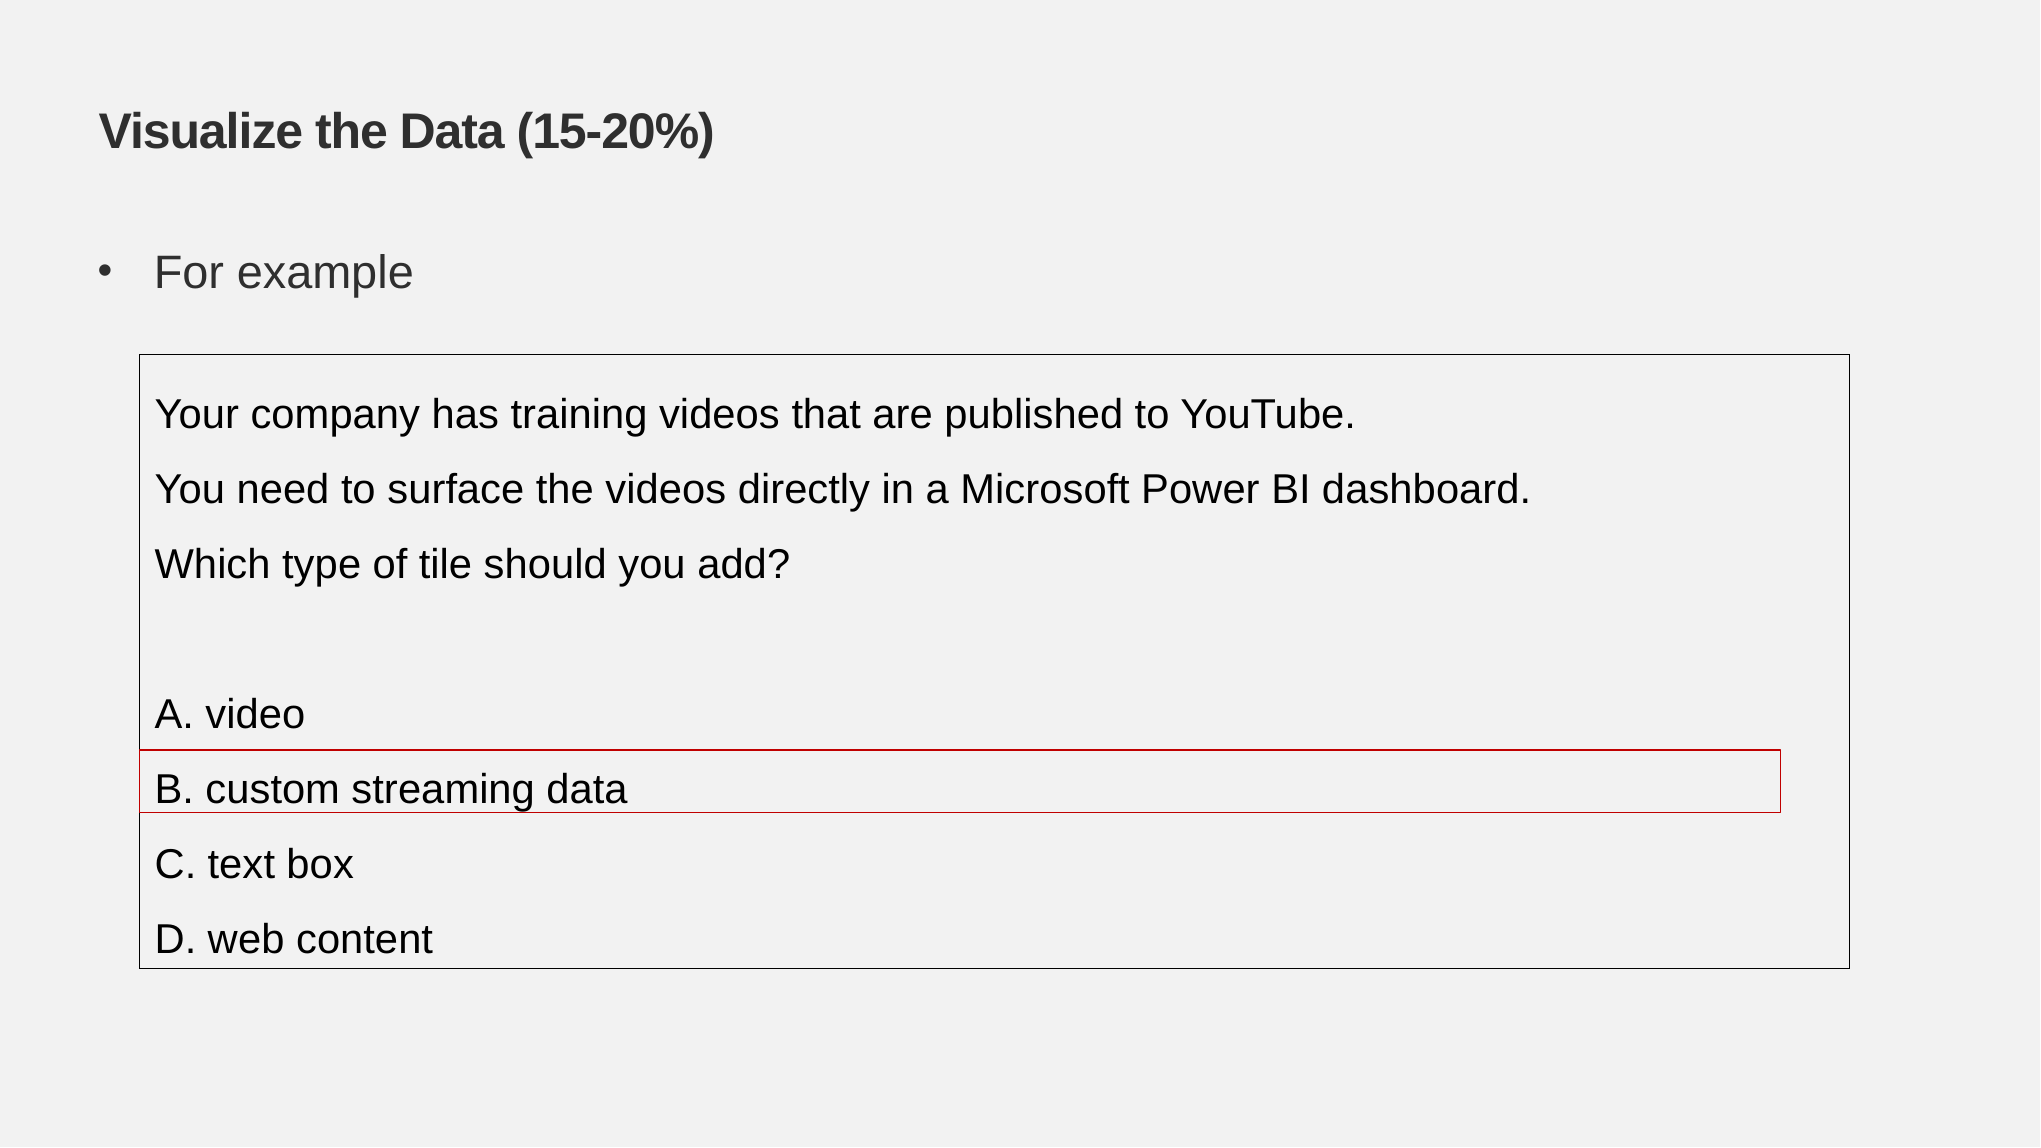

# Visualize the Data (15-20%)
For example

Your company has training videos that are published to YouTube.
You need to surface the videos directly in a Microsoft Power BI dashboard.
Which type of tile should you add?

A. video
B. custom streaming data
C. text box
D. web content